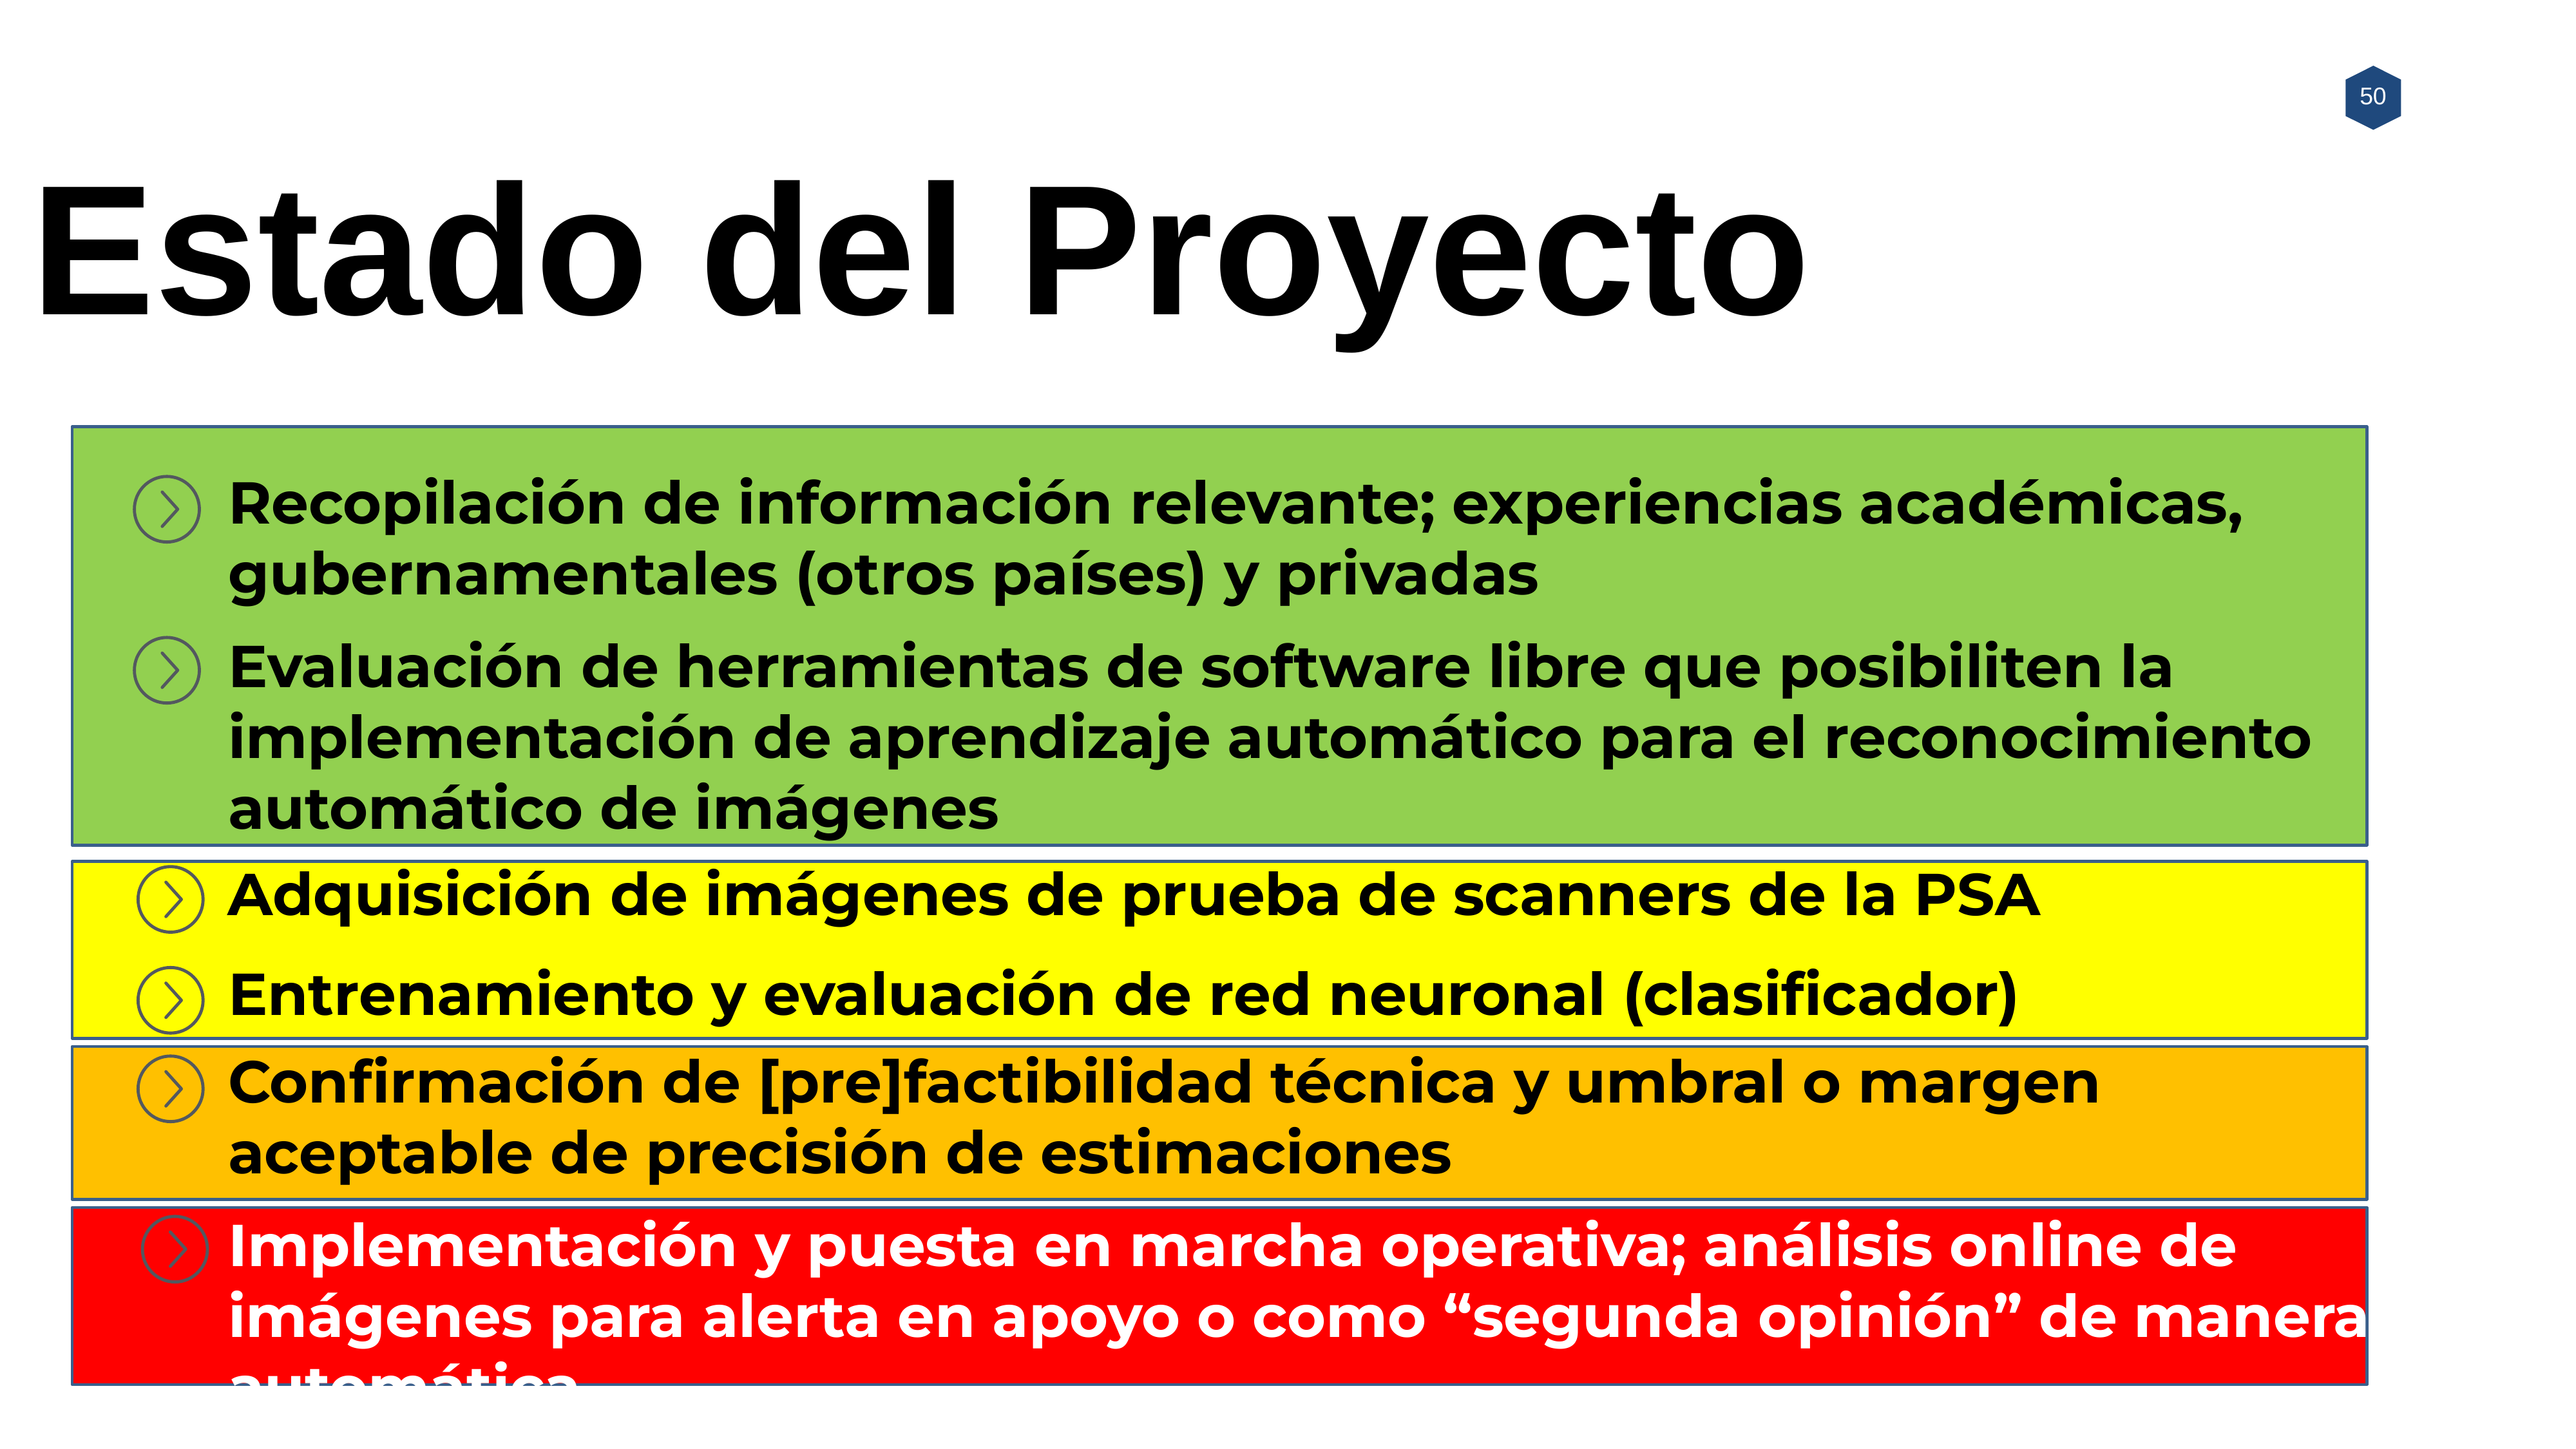

Estado del Proyecto

Recopilación de información relevante; experiencias académicas, gubernamentales (otros países) y privadas

Evaluación de herramientas de software libre que posibiliten la implementación de aprendizaje automático para el reconocimiento automático de imágenes

Adquisición de imágenes de prueba de scanners de la PSA

Entrenamiento y evaluación de red neuronal (clasificador)

Confirmación de [pre]factibilidad técnica y umbral o margen aceptable de precisión de estimaciones

Implementación y puesta en marcha operativa; análisis online de imágenes para alerta en apoyo o como “segunda opinión” de manera automática